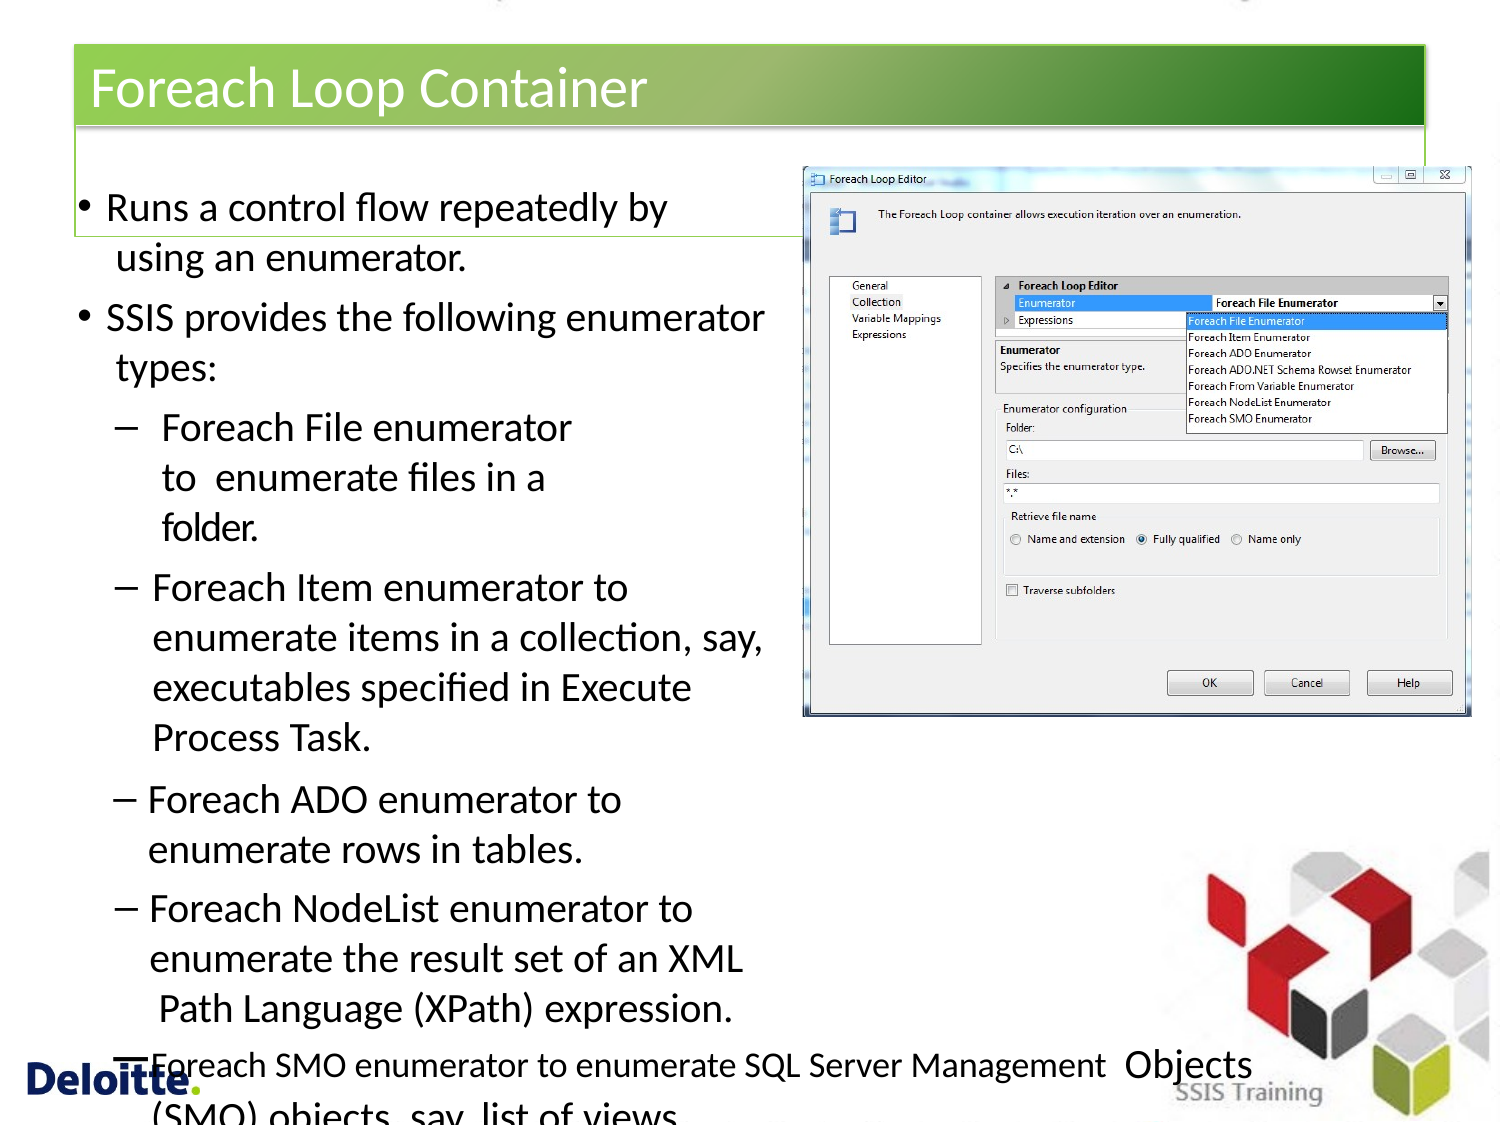

# Foreach Loop Container

Runs a control flow repeatedly by  using an enumerator.
SSIS provides the following enumerator  types:
Foreach File enumerator to  enumerate files in a folder.
Foreach Item enumerator to  enumerate items in a collection, say,  executables specified in Execute  Process Task.
Foreach ADO enumerator to enumerate rows in tables.
Foreach NodeList enumerator to  enumerate the result set of an XML  Path Language (XPath) expression.
Foreach SMO enumerator to enumerate SQL Server Management  Objects (SMO) objects, say, list of views.